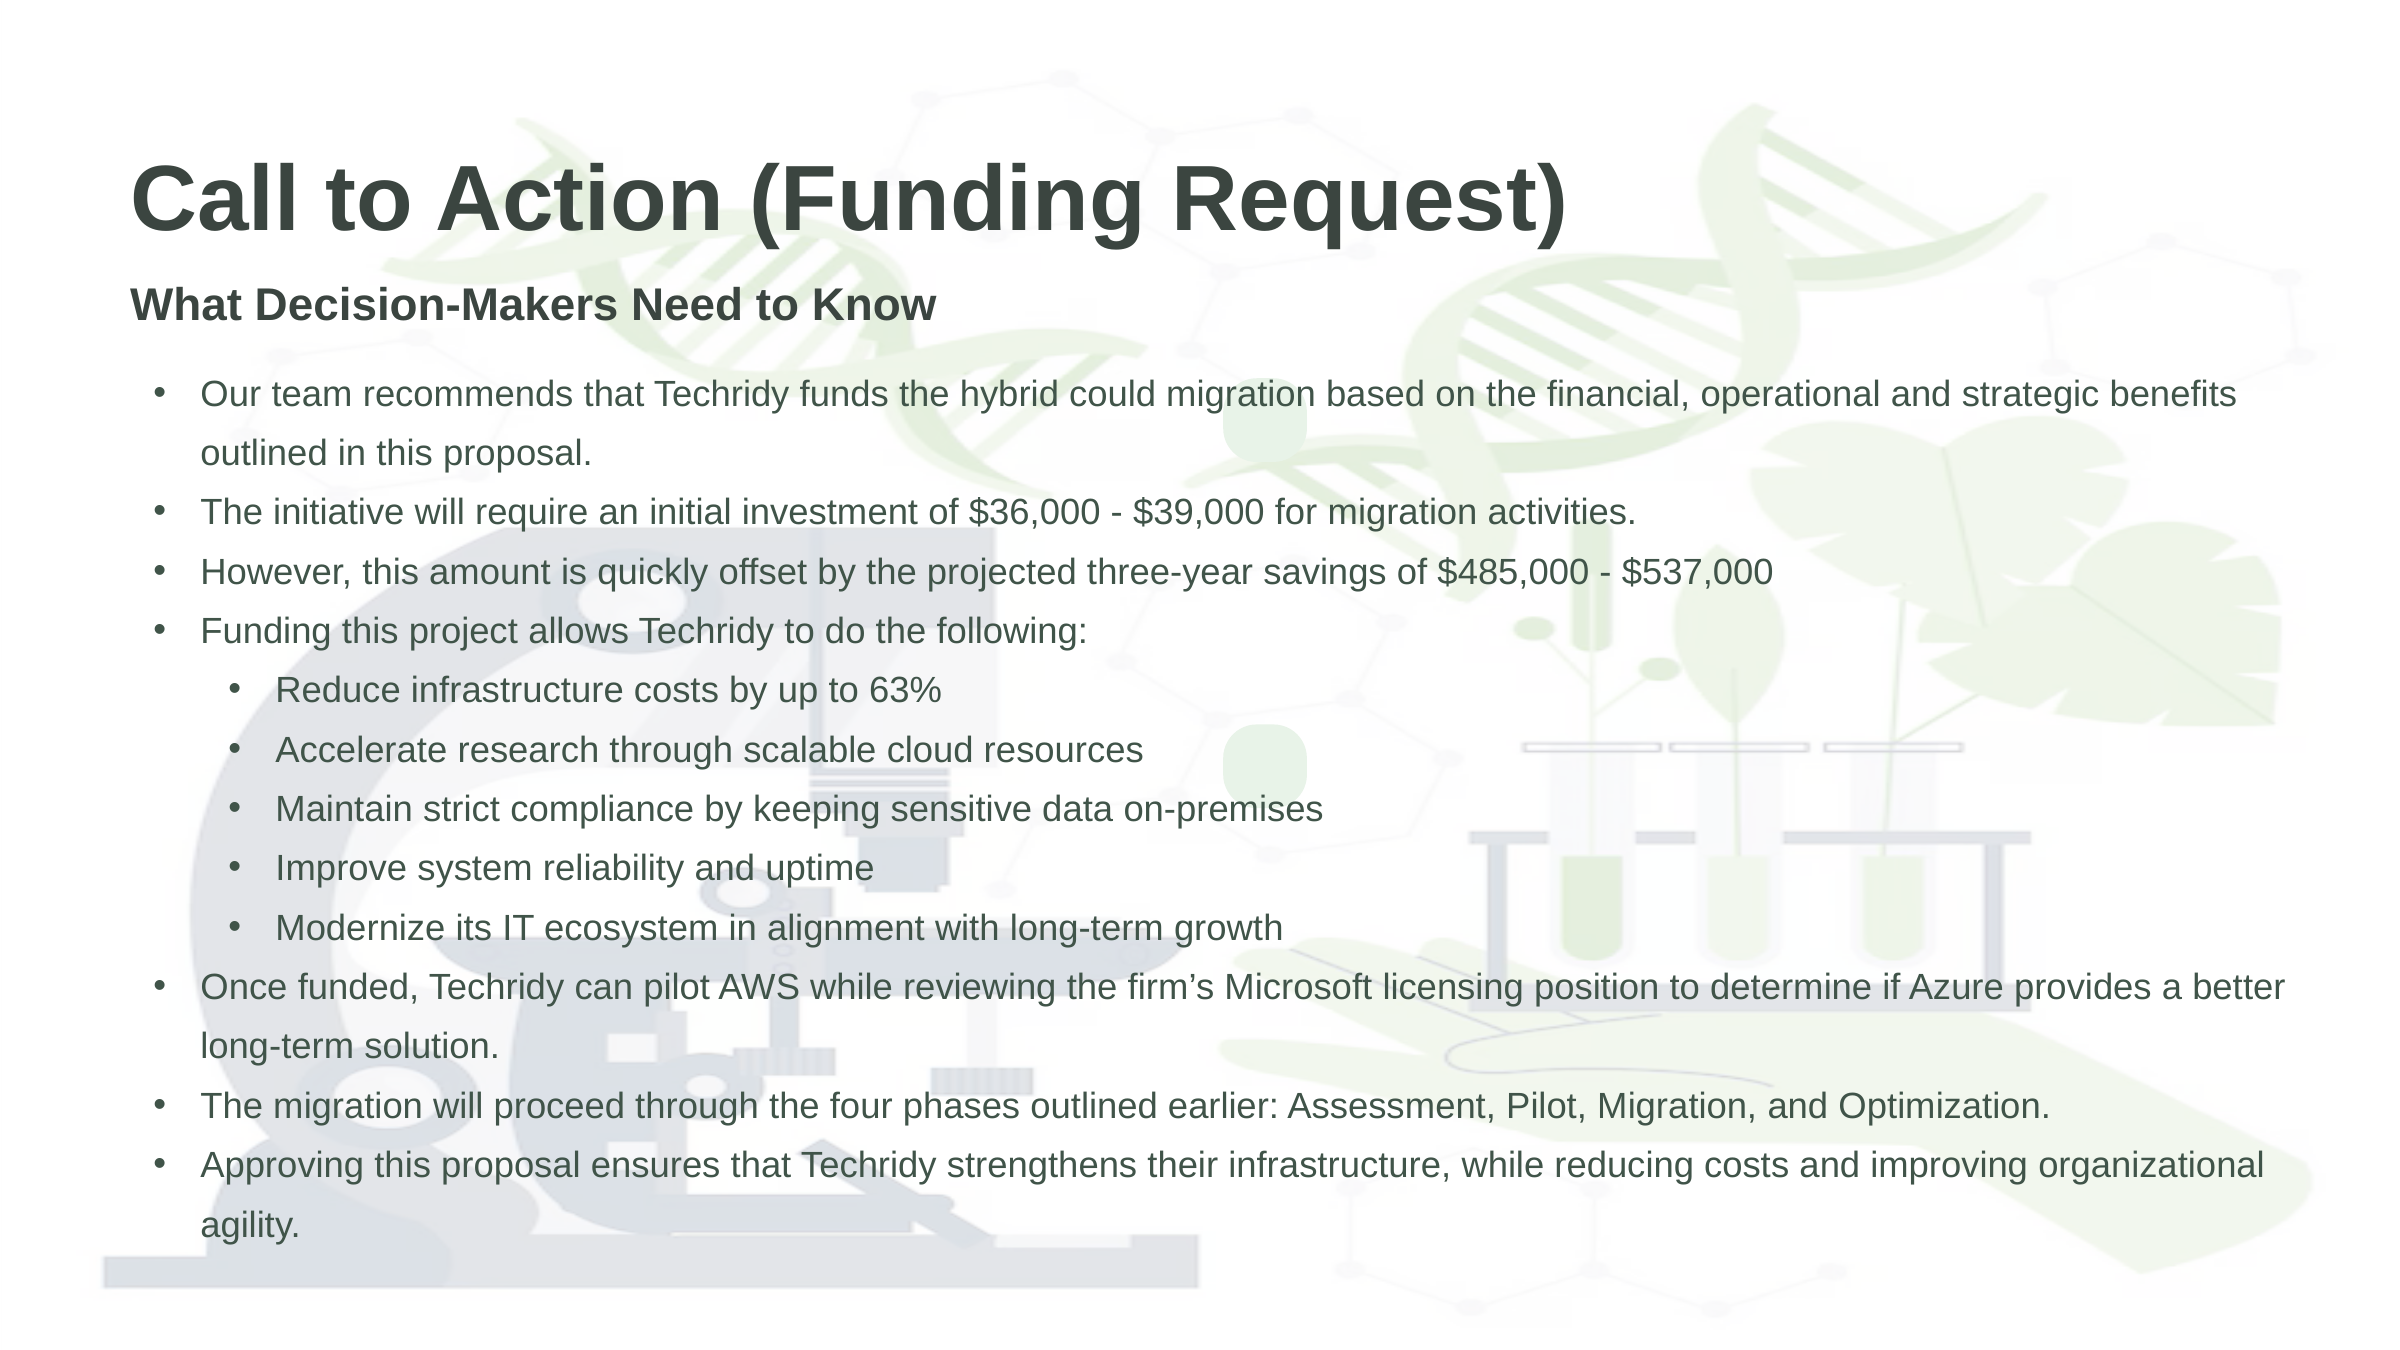

Call to Action (Funding Request)
What Decision-Makers Need to Know
Our team recommends that Techridy funds the hybrid could migration based on the financial, operational and strategic benefits outlined in this proposal.
The initiative will require an initial investment of $36,000 - $39,000 for migration activities.
However, this amount is quickly offset by the projected three-year savings of $485,000 - $537,000
Funding this project allows Techridy to do the following:
Reduce infrastructure costs by up to 63%
Accelerate research through scalable cloud resources
Maintain strict compliance by keeping sensitive data on-premises
Improve system reliability and uptime
Modernize its IT ecosystem in alignment with long-term growth
Once funded, Techridy can pilot AWS while reviewing the firm’s Microsoft licensing position to determine if Azure provides a better long-term solution.
The migration will proceed through the four phases outlined earlier: Assessment, Pilot, Migration, and Optimization.
Approving this proposal ensures that Techridy strengthens their infrastructure, while reducing costs and improving organizational agility.